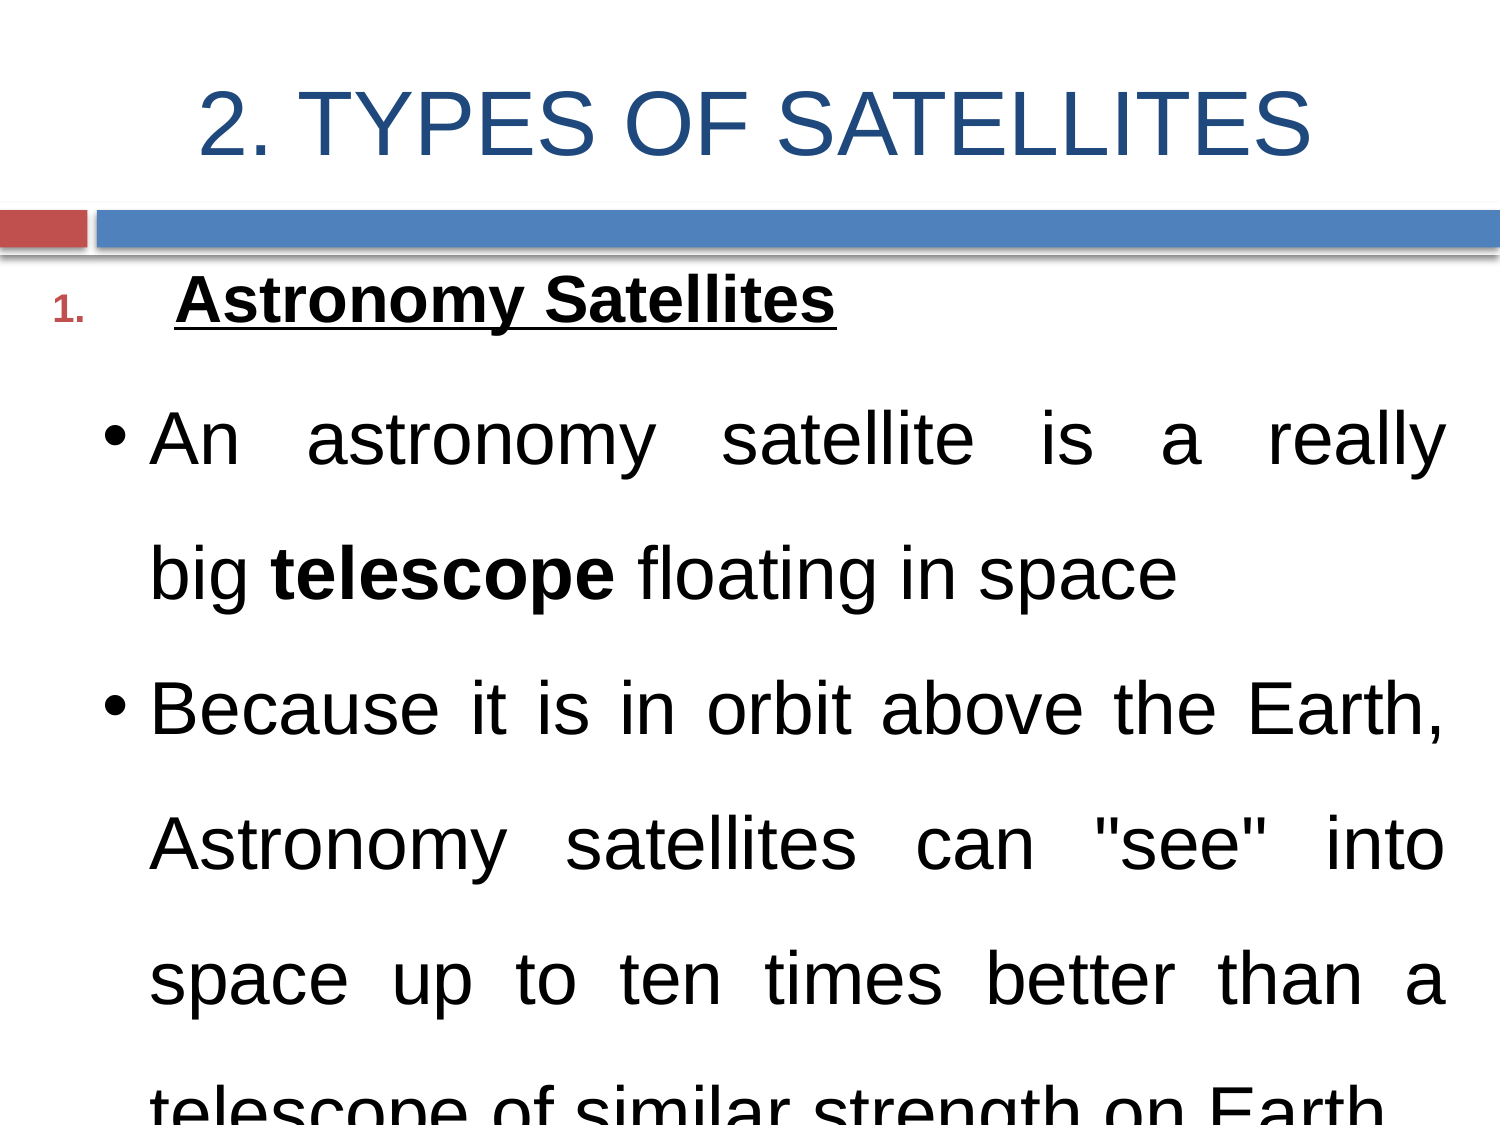

# 2. TYPES OF SATELLITES
Astronomy Satellites

An astronomy satellite is a really big telescope floating in space
Because it is in orbit above the Earth, Astronomy satellites can "see" into space up to ten times better than a telescope of similar strength on Earth